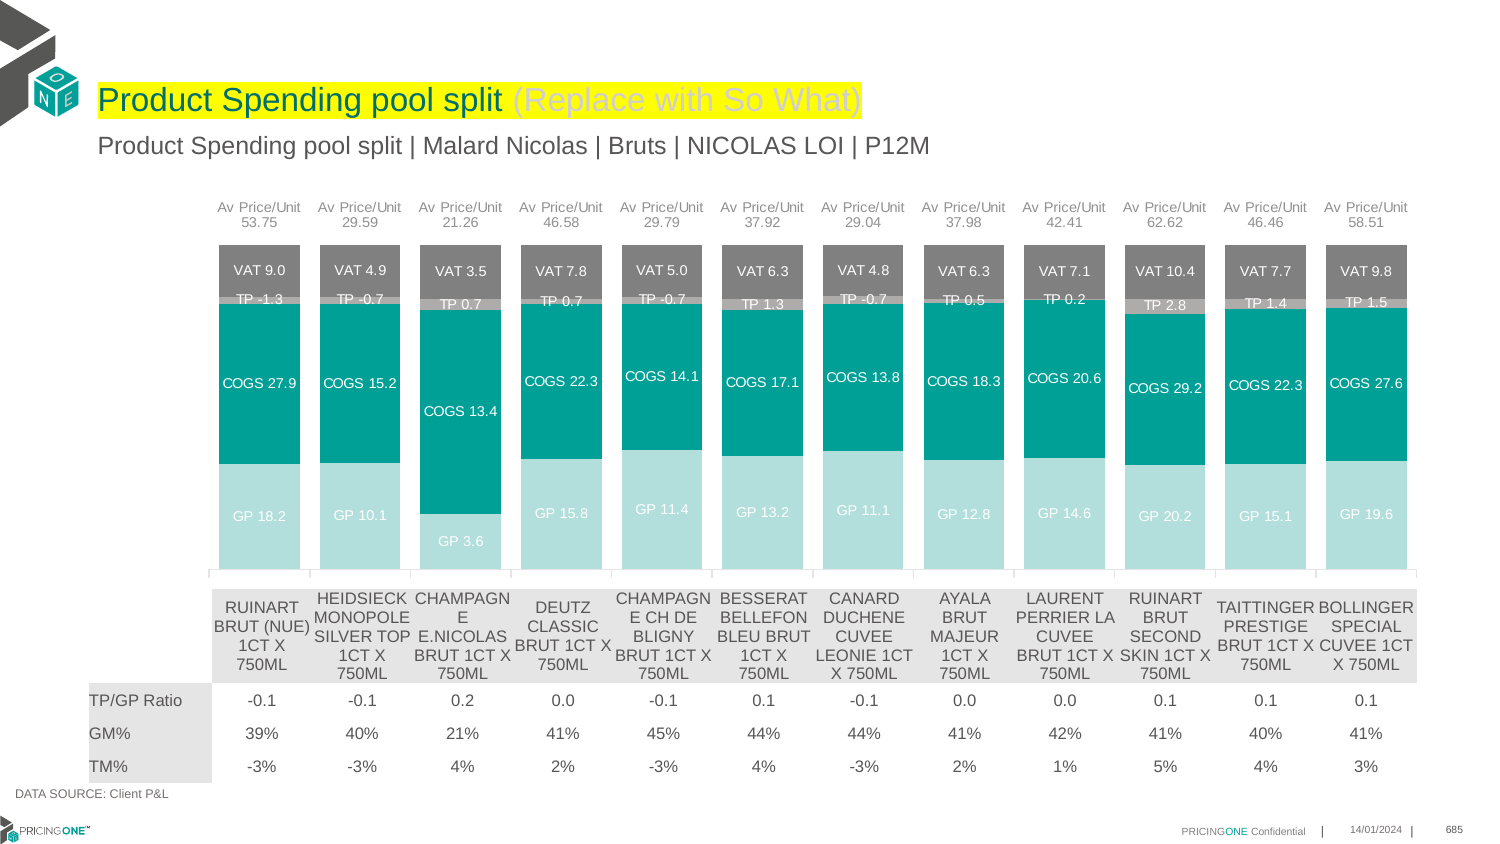

# Product Spending pool split (Replace with So What)
Product Spending pool split | Malard Nicolas | Bruts | NICOLAS LOI | P12M

### Chart

| Category | GP | COGS | TP | VAT |
|---|---|---|---|---|
| Av Price/Unit 53.75 | 18.17873327674024 | 27.88075636672326 | -1.2667366440294288 | 8.95854555744199 |
| Av Price/Unit 29.59 | 10.126760737065911 | 15.236788802267895 | -0.703143208126626 | 4.932081266241434 |
| Av Price/Unit 21.26 | 3.617009983722192 | 13.383330493760173 | 0.7153404774823642 | 3.543136190992944 |
| Av Price/Unit 46.58 | 15.817014208389717 | 22.315984844384303 | 0.6841268380694672 | 7.763419034731616 |
| Av Price/Unit 29.79 | 11.426925867507887 | 14.079412933753945 | -0.6850980021030466 | 4.964248159831752 |
| Av Price/Unit 37.92 | 13.234483447098976 | 17.09123686006826 | 1.2783752559726942 | 6.320819112627986 |
| Av Price/Unit 29.04 | 11.076085796269727 | 13.825908034433287 | -0.69826355810617 | 4.840746054519369 |
| Av Price/Unit 37.98 | 12.795006358381503 | 18.34058439306358 | 0.5182307000642332 | 6.3307642903018575 |
| Av Price/Unit 42.41 | 14.588674373259053 | 20.56598356545961 | 0.1888889507892344 | 7.0687093779015715 |
| Av Price/Unit 62.62 | 20.157209821428573 | 29.214770089285715 | 2.811799851190486 | 10.436755952380947 |
| Av Price/Unit 46.46 | 15.080066077738516 | 22.271225795053006 | 1.3677893992932866 | 7.743816254416961 |
| Av Price/Unit 58.51 | 19.590045454545454 | 27.632536363636365 | 1.5340754010695221 | 9.751336898395722 |
|  | RUINART BRUT (NUE) 1CT X 750ML | HEIDSIECK MONOPOLE SILVER TOP 1CT X 750ML | CHAMPAGNE E.NICOLAS BRUT 1CT X 750ML | DEUTZ CLASSIC BRUT 1CT X 750ML | CHAMPAGNE CH DE BLIGNY BRUT 1CT X 750ML | BESSERAT BELLEFON BLEU BRUT 1CT X 750ML | CANARD DUCHENE CUVEE LEONIE 1CT X 750ML | AYALA BRUT MAJEUR 1CT X 750ML | LAURENT PERRIER LA CUVEE BRUT 1CT X 750ML | RUINART BRUT SECOND SKIN 1CT X 750ML | TAITTINGER PRESTIGE BRUT 1CT X 750ML | BOLLINGER SPECIAL CUVEE 1CT X 750ML |
| --- | --- | --- | --- | --- | --- | --- | --- | --- | --- | --- | --- | --- |
| TP/GP Ratio | -0.1 | -0.1 | 0.2 | 0.0 | -0.1 | 0.1 | -0.1 | 0.0 | 0.0 | 0.1 | 0.1 | 0.1 |
| GM% | 39% | 40% | 21% | 41% | 45% | 44% | 44% | 41% | 42% | 41% | 40% | 41% |
| TM% | -3% | -3% | 4% | 2% | -3% | 4% | -3% | 2% | 1% | 5% | 4% | 3% |
DATA SOURCE: Client P&L

14/01/2024
685